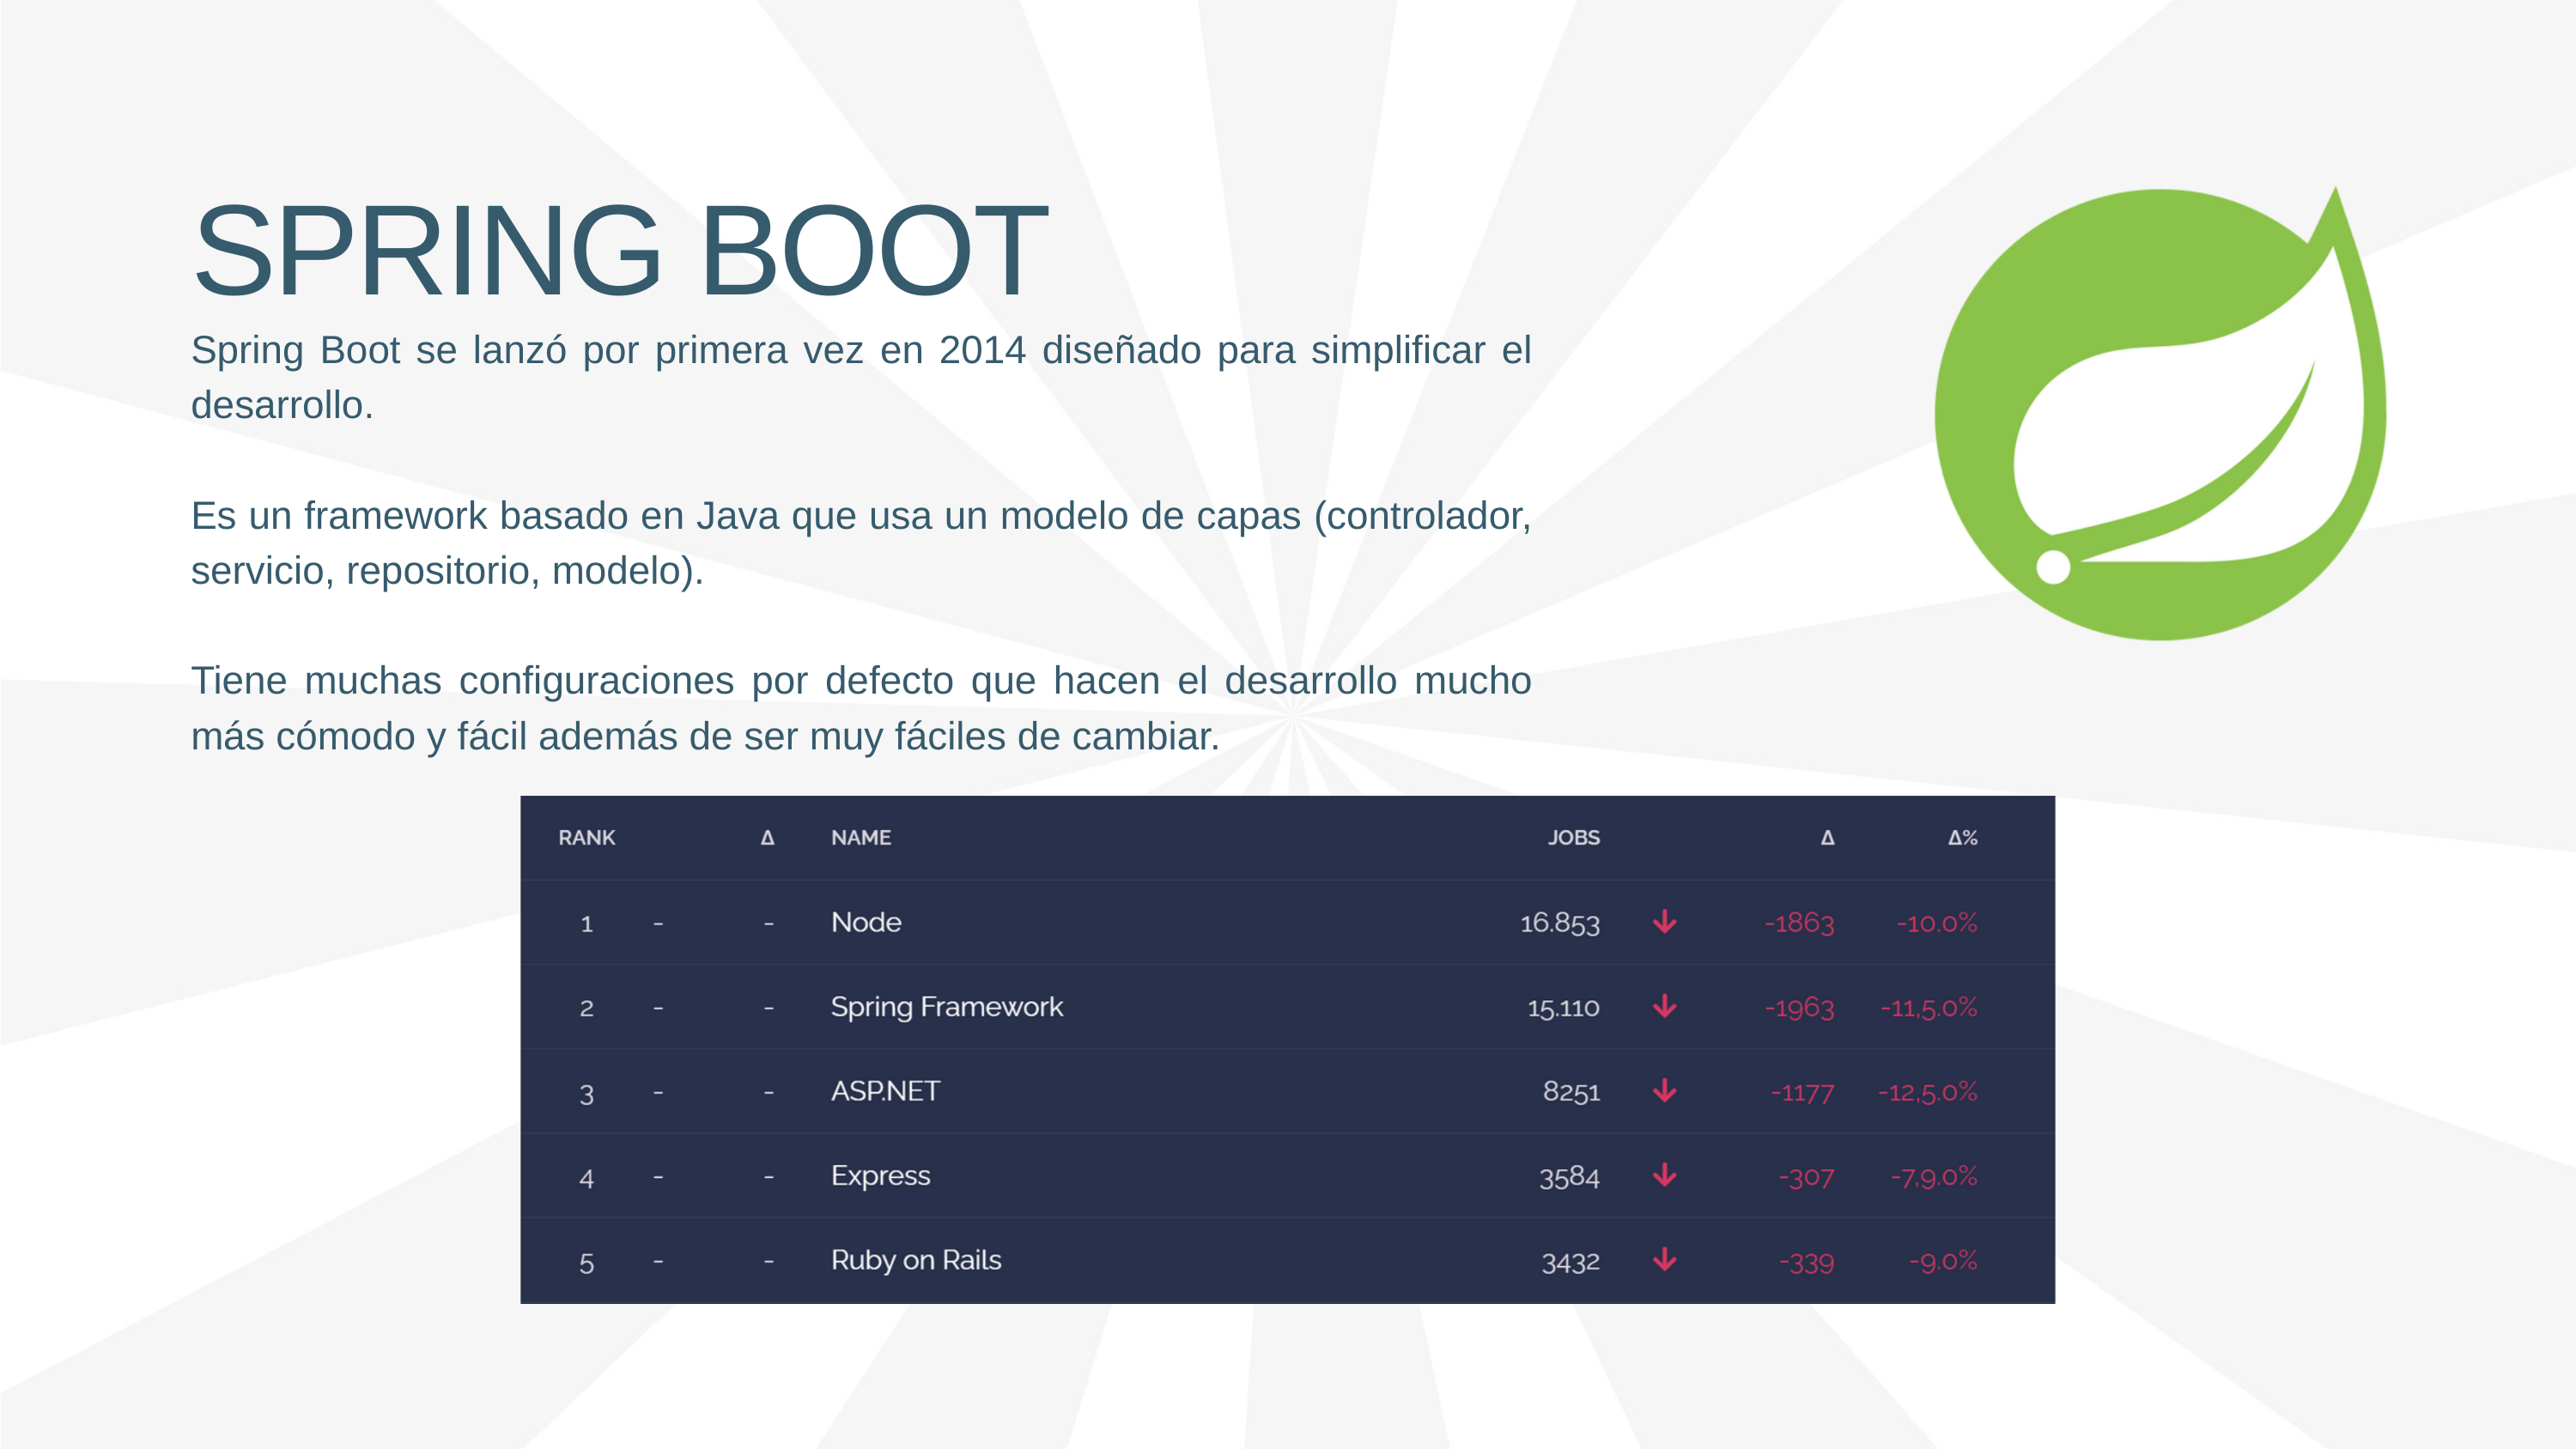

SPRING BOOT
Spring Boot se lanzó por primera vez en 2014 diseñado para simplificar el desarrollo.

Es un framework basado en Java que usa un modelo de capas (controlador, servicio, repositorio, modelo).

Tiene muchas configuraciones por defecto que hacen el desarrollo mucho más cómodo y fácil además de ser muy fáciles de cambiar.